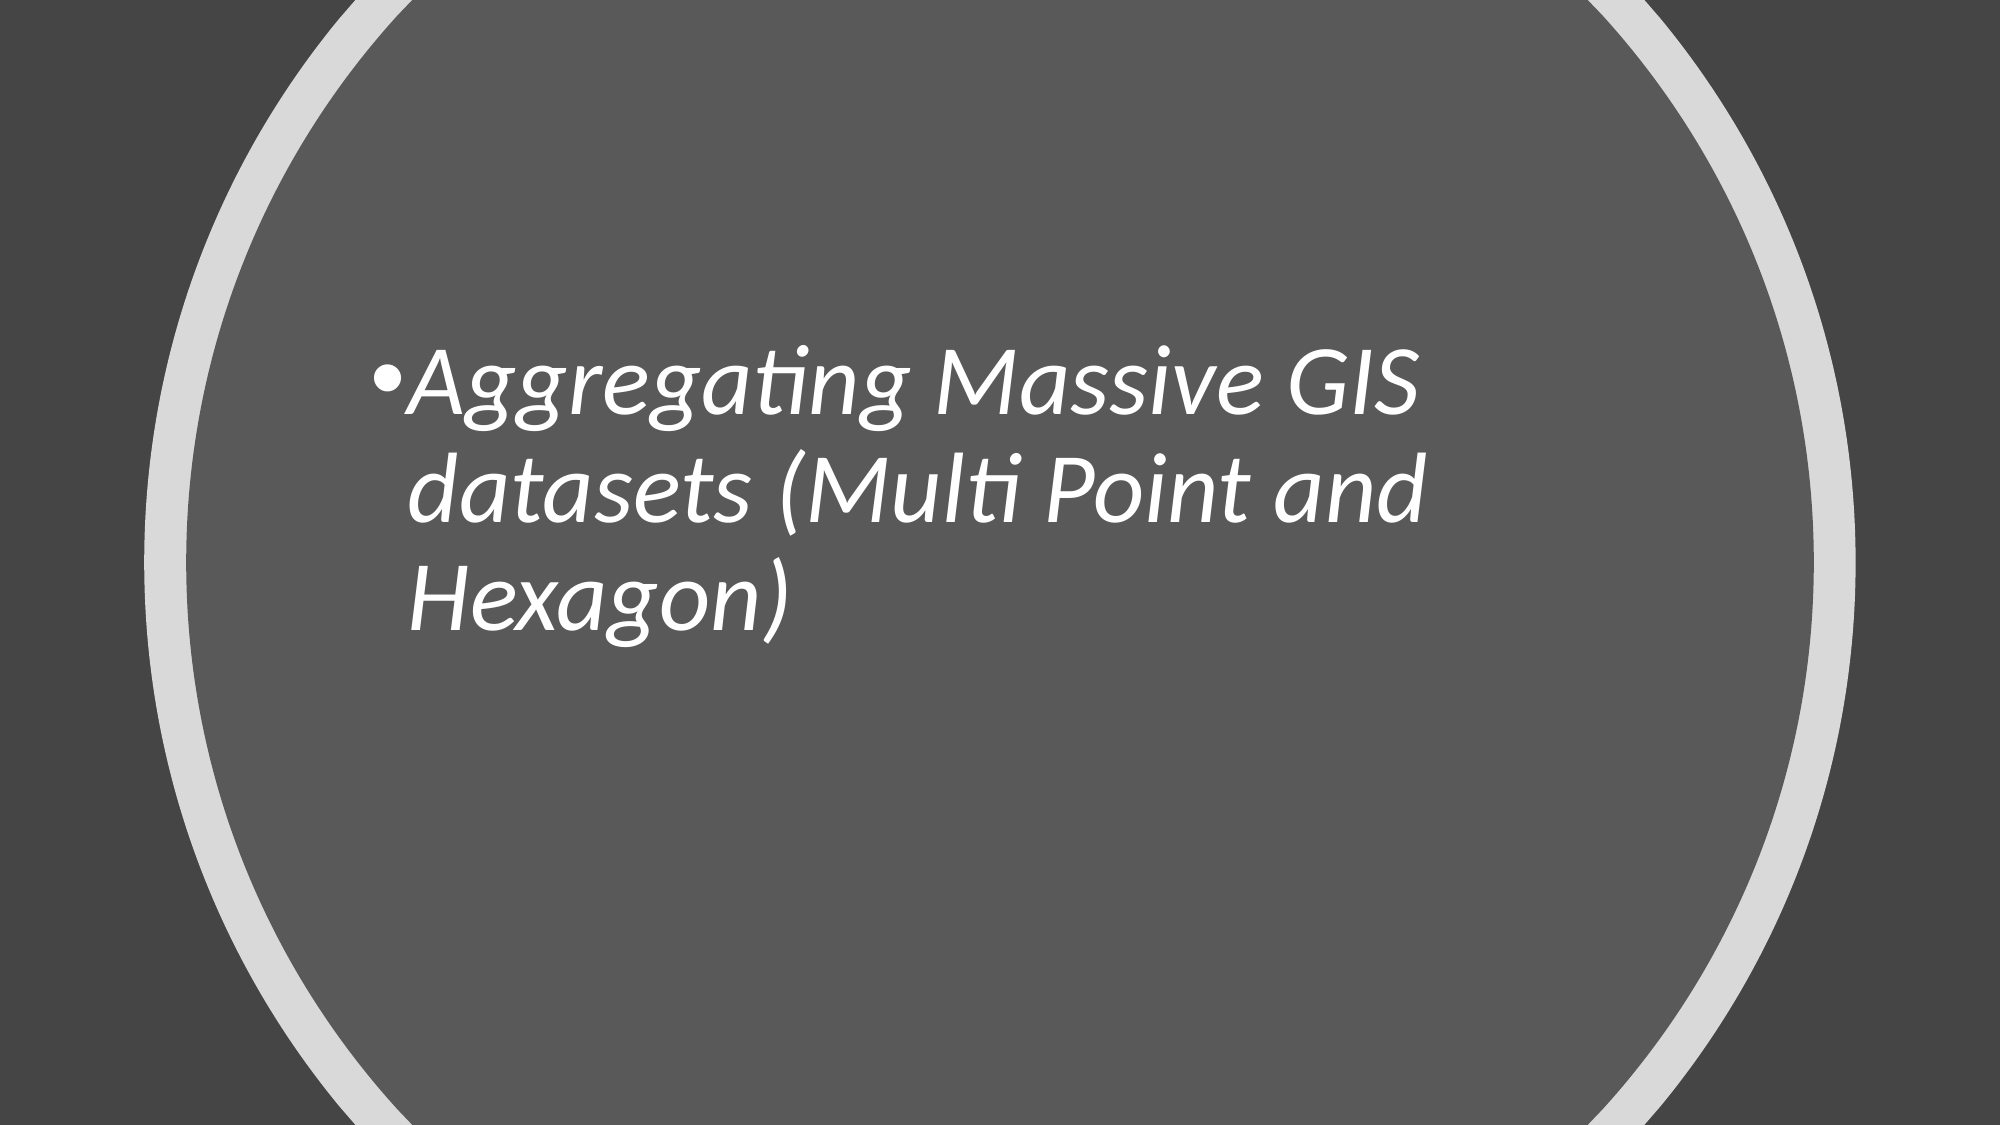

Aggregating Massive GIS datasets (Multi Point and Hexagon)